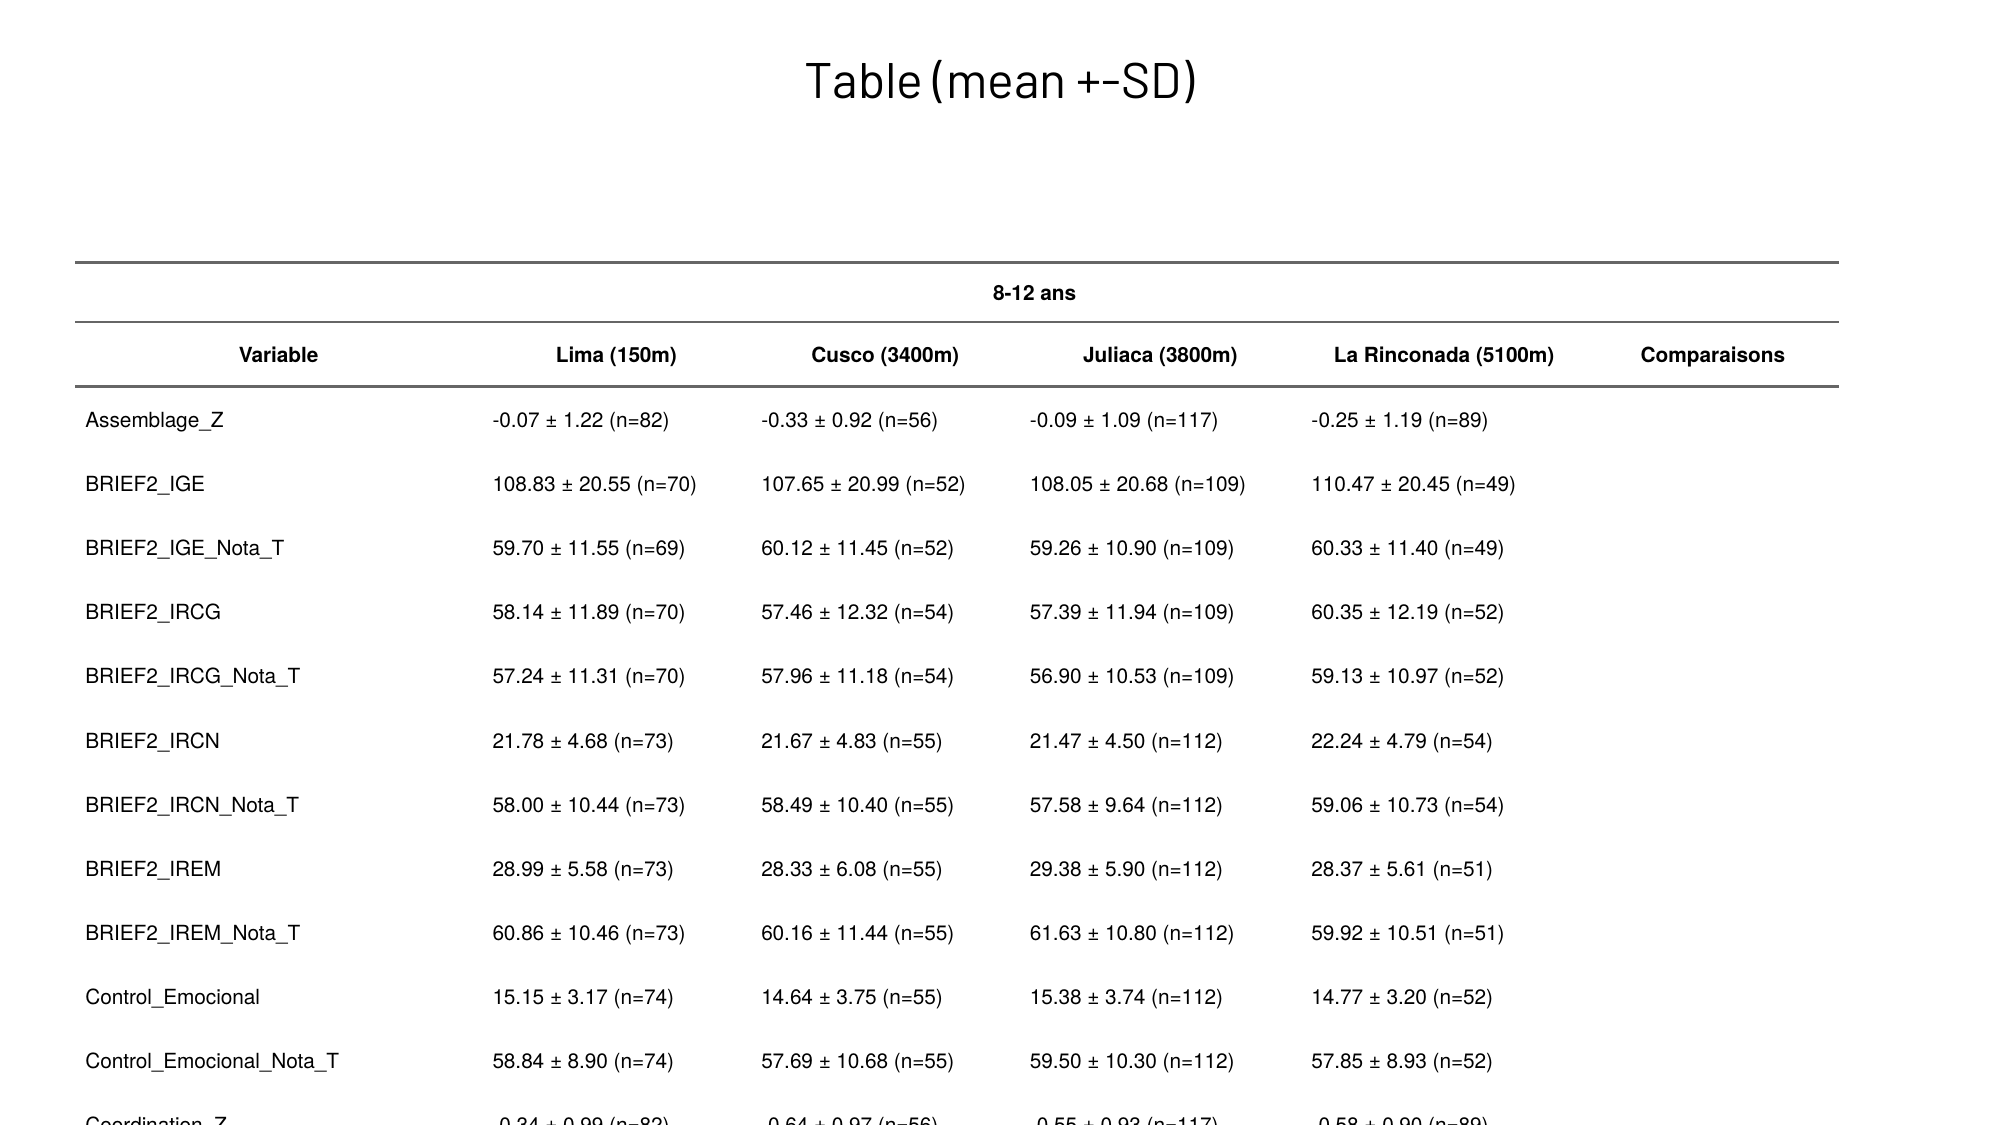

# Table (mean +-SD)
|  | 8-12 ans | 8-12 ans | 8-12 ans | 8-12 ans |  |
| --- | --- | --- | --- | --- | --- |
| Variable | Lima (150m) | Cusco (3400m) | Juliaca (3800m) | La Rinconada (5100m) | Comparaisons |
| Assemblage\_Z | -0.07 ± 1.22 (n=82) | -0.33 ± 0.92 (n=56) | -0.09 ± 1.09 (n=117) | -0.25 ± 1.19 (n=89) |  |
| BRIEF2\_IGE | 108.83 ± 20.55 (n=70) | 107.65 ± 20.99 (n=52) | 108.05 ± 20.68 (n=109) | 110.47 ± 20.45 (n=49) |  |
| BRIEF2\_IGE\_Nota\_T | 59.70 ± 11.55 (n=69) | 60.12 ± 11.45 (n=52) | 59.26 ± 10.90 (n=109) | 60.33 ± 11.40 (n=49) |  |
| BRIEF2\_IRCG | 58.14 ± 11.89 (n=70) | 57.46 ± 12.32 (n=54) | 57.39 ± 11.94 (n=109) | 60.35 ± 12.19 (n=52) |  |
| BRIEF2\_IRCG\_Nota\_T | 57.24 ± 11.31 (n=70) | 57.96 ± 11.18 (n=54) | 56.90 ± 10.53 (n=109) | 59.13 ± 10.97 (n=52) |  |
| BRIEF2\_IRCN | 21.78 ± 4.68 (n=73) | 21.67 ± 4.83 (n=55) | 21.47 ± 4.50 (n=112) | 22.24 ± 4.79 (n=54) |  |
| BRIEF2\_IRCN\_Nota\_T | 58.00 ± 10.44 (n=73) | 58.49 ± 10.40 (n=55) | 57.58 ± 9.64 (n=112) | 59.06 ± 10.73 (n=54) |  |
| BRIEF2\_IREM | 28.99 ± 5.58 (n=73) | 28.33 ± 6.08 (n=55) | 29.38 ± 5.90 (n=112) | 28.37 ± 5.61 (n=51) |  |
| BRIEF2\_IREM\_Nota\_T | 60.86 ± 10.46 (n=73) | 60.16 ± 11.44 (n=55) | 61.63 ± 10.80 (n=112) | 59.92 ± 10.51 (n=51) |  |
| Control\_Emocional | 15.15 ± 3.17 (n=74) | 14.64 ± 3.75 (n=55) | 15.38 ± 3.74 (n=112) | 14.77 ± 3.20 (n=52) |  |
| Control\_Emocional\_Nota\_T | 58.84 ± 8.90 (n=74) | 57.69 ± 10.68 (n=55) | 59.50 ± 10.30 (n=112) | 57.85 ± 8.93 (n=52) |  |
| Coordination\_Z | -0.34 ± 0.99 (n=82) | -0.64 ± 0.97 (n=56) | -0.55 ± 0.93 (n=117) | -0.58 ± 0.90 (n=89) |  |
| DS\_Barrage\_partie\_1 | 38.15 ± 8.86 (n=82) | 35.94 ± 9.70 (n=53) | 36.98 ± 9.07 (n=119) | 35.31 ± 8.45 (n=90) |  |
| DS\_Barrage\_partie\_2 | 40.26 ± 8.30 (n=82) | 38.96 ± 7.87 (n=53) | 38.41 ± 8.63 (n=119) | 37.04 ± 8.43 (n=90) |  |
| DS\_Code | 39.68 ± 11.34 (n=81) | 37.76 ± 9.59 (n=49) | 40.84 ± 9.84 (n=116) | 36.55 ± 9.78 (n=88) | Signif: J-R |
| DS\_Labyrinthe | 19.63 ± 4.81 (n=82) | 18.55 ± 4.85 (n=53) | 19.71 ± 4.79 (n=119) | 18.94 ± 4.94 (n=89) |  |
| DS\_Matrice | 17.40 ± 3.70 (n=82) | 17.15 ± 3.58 (n=53) | 18.00 ± 3.85 (n=119) | 15.22 ± 4.25 (n=89) | Signif: L-R; C-R; J-R |
| DS\_Purdue\_Assemblage | 24.94 ± 6.48 (n=82) | 23.09 ± 4.51 (n=56) | 25.08 ± 5.78 (n=117) | 24.13 ± 6.31 (n=89) |  |
| DS\_Purdue\_Coordination | 9.98 ± 1.83 (n=82) | 9.41 ± 1.77 (n=56) | 9.61 ± 1.76 (n=117) | 9.56 ± 1.71 (n=89) |  |
| DS\_Purdue\_Main\_Dominante | 12.65 ± 1.82 (n=82) | 12.58 ± 1.83 (n=53) | 12.96 ± 2.11 (n=118) | 12.87 ± 1.87 (n=89) |  |
| DS\_Purdue\_Main\_Non\_Dominante | 10.96 ± 2.12 (n=82) | 11.27 ± 1.85 (n=56) | 11.68 ± 1.75 (n=117) | 11.33 ± 1.80 (n=89) |  |
| Flexibilidad | 13.90 ± 3.25 (n=73) | 13.66 ± 2.97 (n=56) | 14.00 ± 2.81 (n=112) | 13.80 ± 3.08 (n=55) |  |
| Flexibilidad\_Nota\_T | 60.77 ± 12.72 (n=73) | 60.34 ± 11.62 (n=56) | 61.31 ± 10.91 (n=112) | 60.55 ± 11.92 (n=55) |  |
| Inhibicion | 14.05 ± 3.28 (n=73) | 14.09 ± 3.39 (n=55) | 14.03 ± 3.29 (n=113) | 14.60 ± 3.55 (n=43) |  |
| Inhibicion\_Nota\_T | 56.29 ± 10.32 (n=73) | 57.15 ± 10.49 (n=55) | 56.50 ± 10.06 (n=113) | 58.52 ± 10.59 (n=56) |  |
| Iniciativa | 8.79 ± 2.42 (n=73) | 8.64 ± 2.17 (n=56) | 8.82 ± 2.32 (n=113) | 9.53 ± 2.49 (n=55) |  |
| Iniciativa\_Nota\_T | 54.90 ± 12.12 (n=73) | 55.50 ± 11.08 (n=56) | 55.27 ± 11.48 (n=113) | 58.29 ± 12.09 (n=55) |  |
| MD\_Z | -0.51 ± 1.15 (n=82) | -0.40 ± 0.97 (n=53) | -0.32 ± 1.15 (n=118) | -0.36 ± 1.01 (n=89) |  |
| MND\_Z | -0.86 ± 1.25 (n=82) | -0.60 ± 1.02 (n=56) | -0.42 ± 0.96 (n=117) | -0.63 ± 0.98 (n=89) |  |
| Memoria\_Trabajo | 14.71 ± 3.83 (n=72) | 14.61 ± 3.79 (n=56) | 14.44 ± 3.59 (n=112) | 15.45 ± 3.74 (n=53) |  |
| Memoria\_Trabajo\_Nota\_T | 57.96 ± 12.07 (n=72) | 58.57 ± 11.75 (n=56) | 57.31 ± 10.45 (n=112) | 59.85 ± 11.02 (n=53) |  |
| Organizacion\_Materiales | 10.34 ± 2.50 (n=73) | 10.11 ± 2.44 (n=54) | 10.28 ± 2.38 (n=112) | 10.57 ± 2.33 (n=56) |  |
| Organizacion\_Materiales\_Nota\_T | 56.64 ± 10.84 (n=73) | 56.22 ± 10.25 (n=54) | 56.47 ± 10.05 (n=112) | 57.38 ± 9.55 (n=56) |  |
| Planificacion\_Organizacion | 14.89 ± 2.87 (n=73) | 14.89 ± 3.44 (n=56) | 14.83 ± 3.47 (n=110) | 15.49 ± 3.60 (n=55) |  |
| Planificacion\_Organizacion\_Nota\_T | 56.37 ± 9.01 (n=73) | 57.64 ± 10.12 (n=56) | 56.50 ± 10.30 (n=110) | 58.04 ± 10.53 (n=55) |  |
| QI\_Barrage | 12.85 ± 2.33 (n=82) | 12.74 ± 2.42 (n=53) | 12.19 ± 2.68 (n=119) | 11.57 ± 2.68 (n=89) | Signif: L-R; C-R |
| QI\_Code | 9.02 ± 2.33 (n=81) | 8.88 ± 2.24 (n=49) | 8.97 ± 2.01 (n=116) | 7.81 ± 1.87 (n=88) | Signif: L-R; C-R; J-R |
| QI\_Labyrinthe | 10.67 ± 3.29 (n=82) | 10.64 ± 4.03 (n=53) | 11.14 ± 4.07 (n=119) | 10.07 ± 3.52 (n=88) |  |
| QI\_Matrice | 9.82 ± 2.51 (n=82) | 9.98 ± 2.40 (n=53) | 10.17 ± 2.77 (n=119) | 8.14 ± 2.71 (n=88) | Signif: L-R; C-R; J-R |
| Supervision\_Si\_Mismo | 7.68 ± 2.01 (n=75) | 7.54 ± 2.04 (n=56) | 7.48 ± 1.69 (n=112) | 7.58 ± 1.88 (n=55) |  |
| Supervision\_Si\_Mismo\_Nota\_T | 59.07 ± 11.00 (n=75) | 58.91 ± 11.10 (n=56) | 58.19 ± 8.98 (n=112) | 58.62 ± 10.32 (n=55) |  |
| Supervision\_Tarea | 9.30 ± 2.11 (n=74) | 9.50 ± 2.17 (n=56) | 9.16 ± 2.22 (n=113) | 9.55 ± 2.04 (n=55) |  |
| Supervision\_Tarea\_Nota\_T | 53.74 ± 9.90 (n=74) | 56.14 ± 9.53 (n=56) | 53.58 ± 9.58 (n=113) | 54.98 ± 9.61 (n=55) |  |